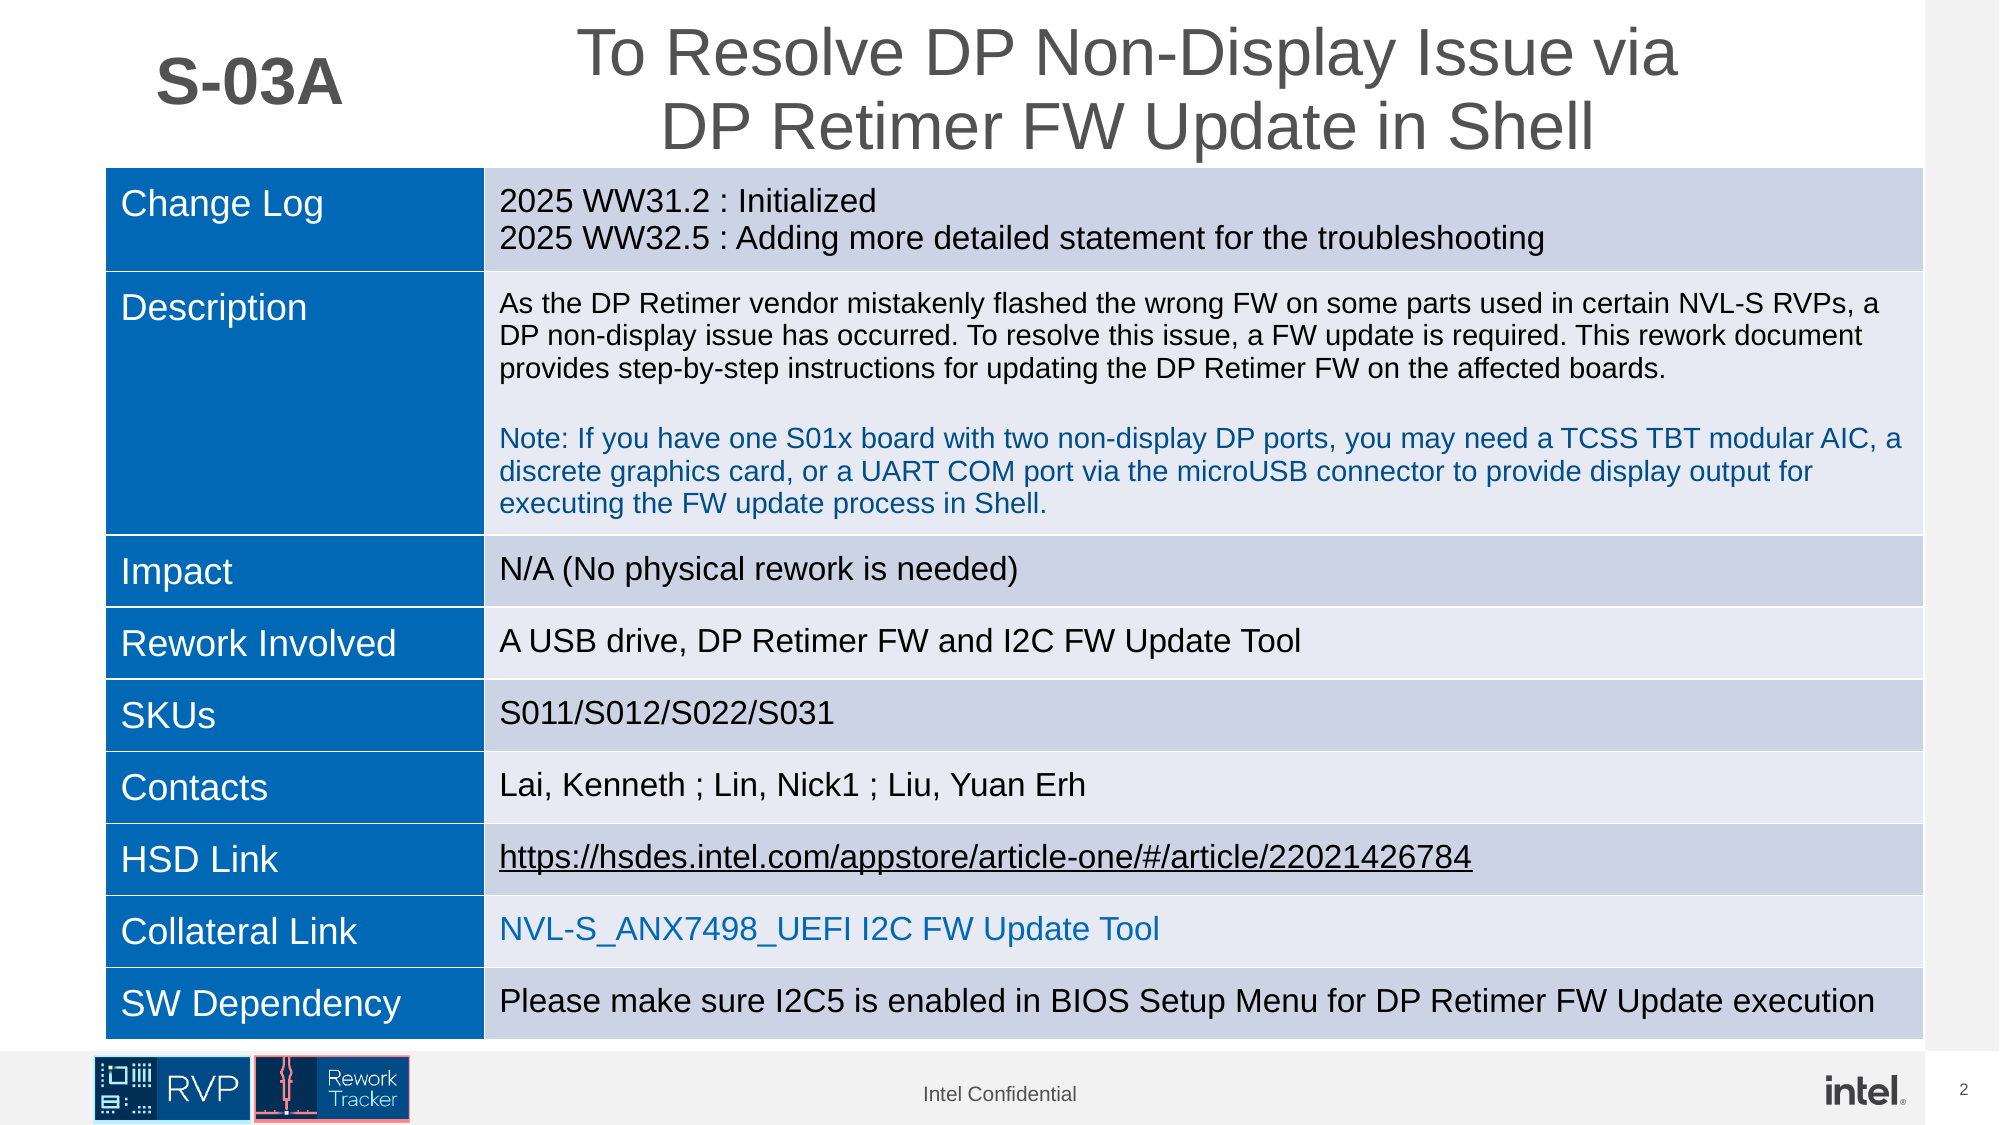

# S-03A
To Resolve DP Non-Display Issue via
DP Retimer FW Update in Shell
| Change Log | 2025 WW31.2 : Initialized 2025 WW32.5 : Adding more detailed statement for the troubleshooting |
| --- | --- |
| Description | As the DP Retimer vendor mistakenly flashed the wrong FW on some parts used in certain NVL-S RVPs, a DP non-display issue has occurred. To resolve this issue, a FW update is required. This rework document provides step-by-step instructions for updating the DP Retimer FW on the affected boards. Note: If you have one S01x board with two non-display DP ports, you may need a TCSS TBT modular AIC, a discrete graphics card, or a UART COM port via the microUSB connector to provide display output for executing the FW update process in Shell. |
| Impact | N/A (No physical rework is needed) |
| Rework Involved | A USB drive, DP Retimer FW and I2C FW Update Tool |
| SKUs | S011/S012/S022/S031 |
| Contacts | Lai, Kenneth ; Lin, Nick1 ; Liu, Yuan Erh |
| HSD Link | https://hsdes.intel.com/appstore/article-one/#/article/22021426784 |
| Collateral Link | NVL-S\_ANX7498\_UEFI I2C FW Update Tool |
| SW Dependency | Please make sure I2C5 is enabled in BIOS Setup Menu for DP Retimer FW Update execution |